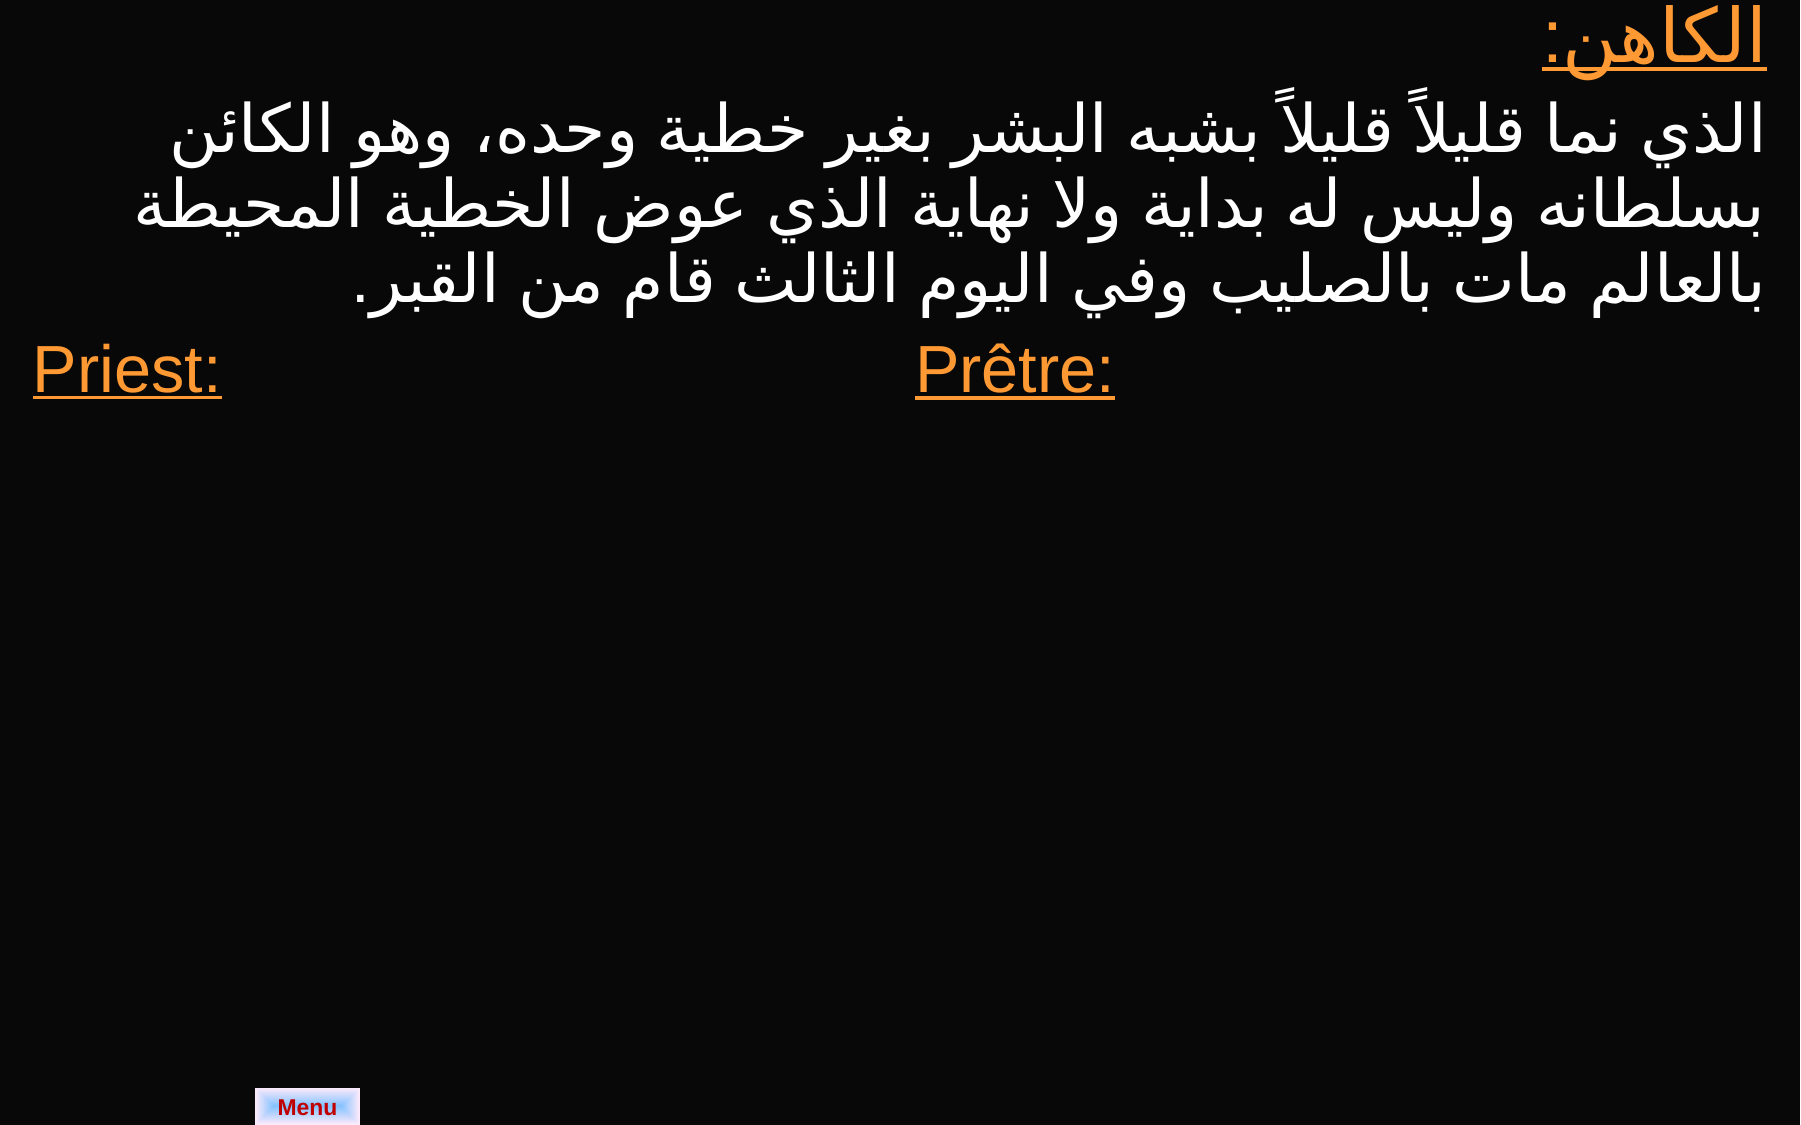

| الكاهن: الذي نما قليلاً قليلاً بشبه البشر بغير خطية وحده، وهو الكائن بسلطانه وليس له بداية ولا نهاية الذي عوض الخطية المحيطة بالعالم مات بالصليب وفي اليوم الثالث قام من القبر. |  |
| --- | --- |
| Priest: | Prêtre: |

Menu